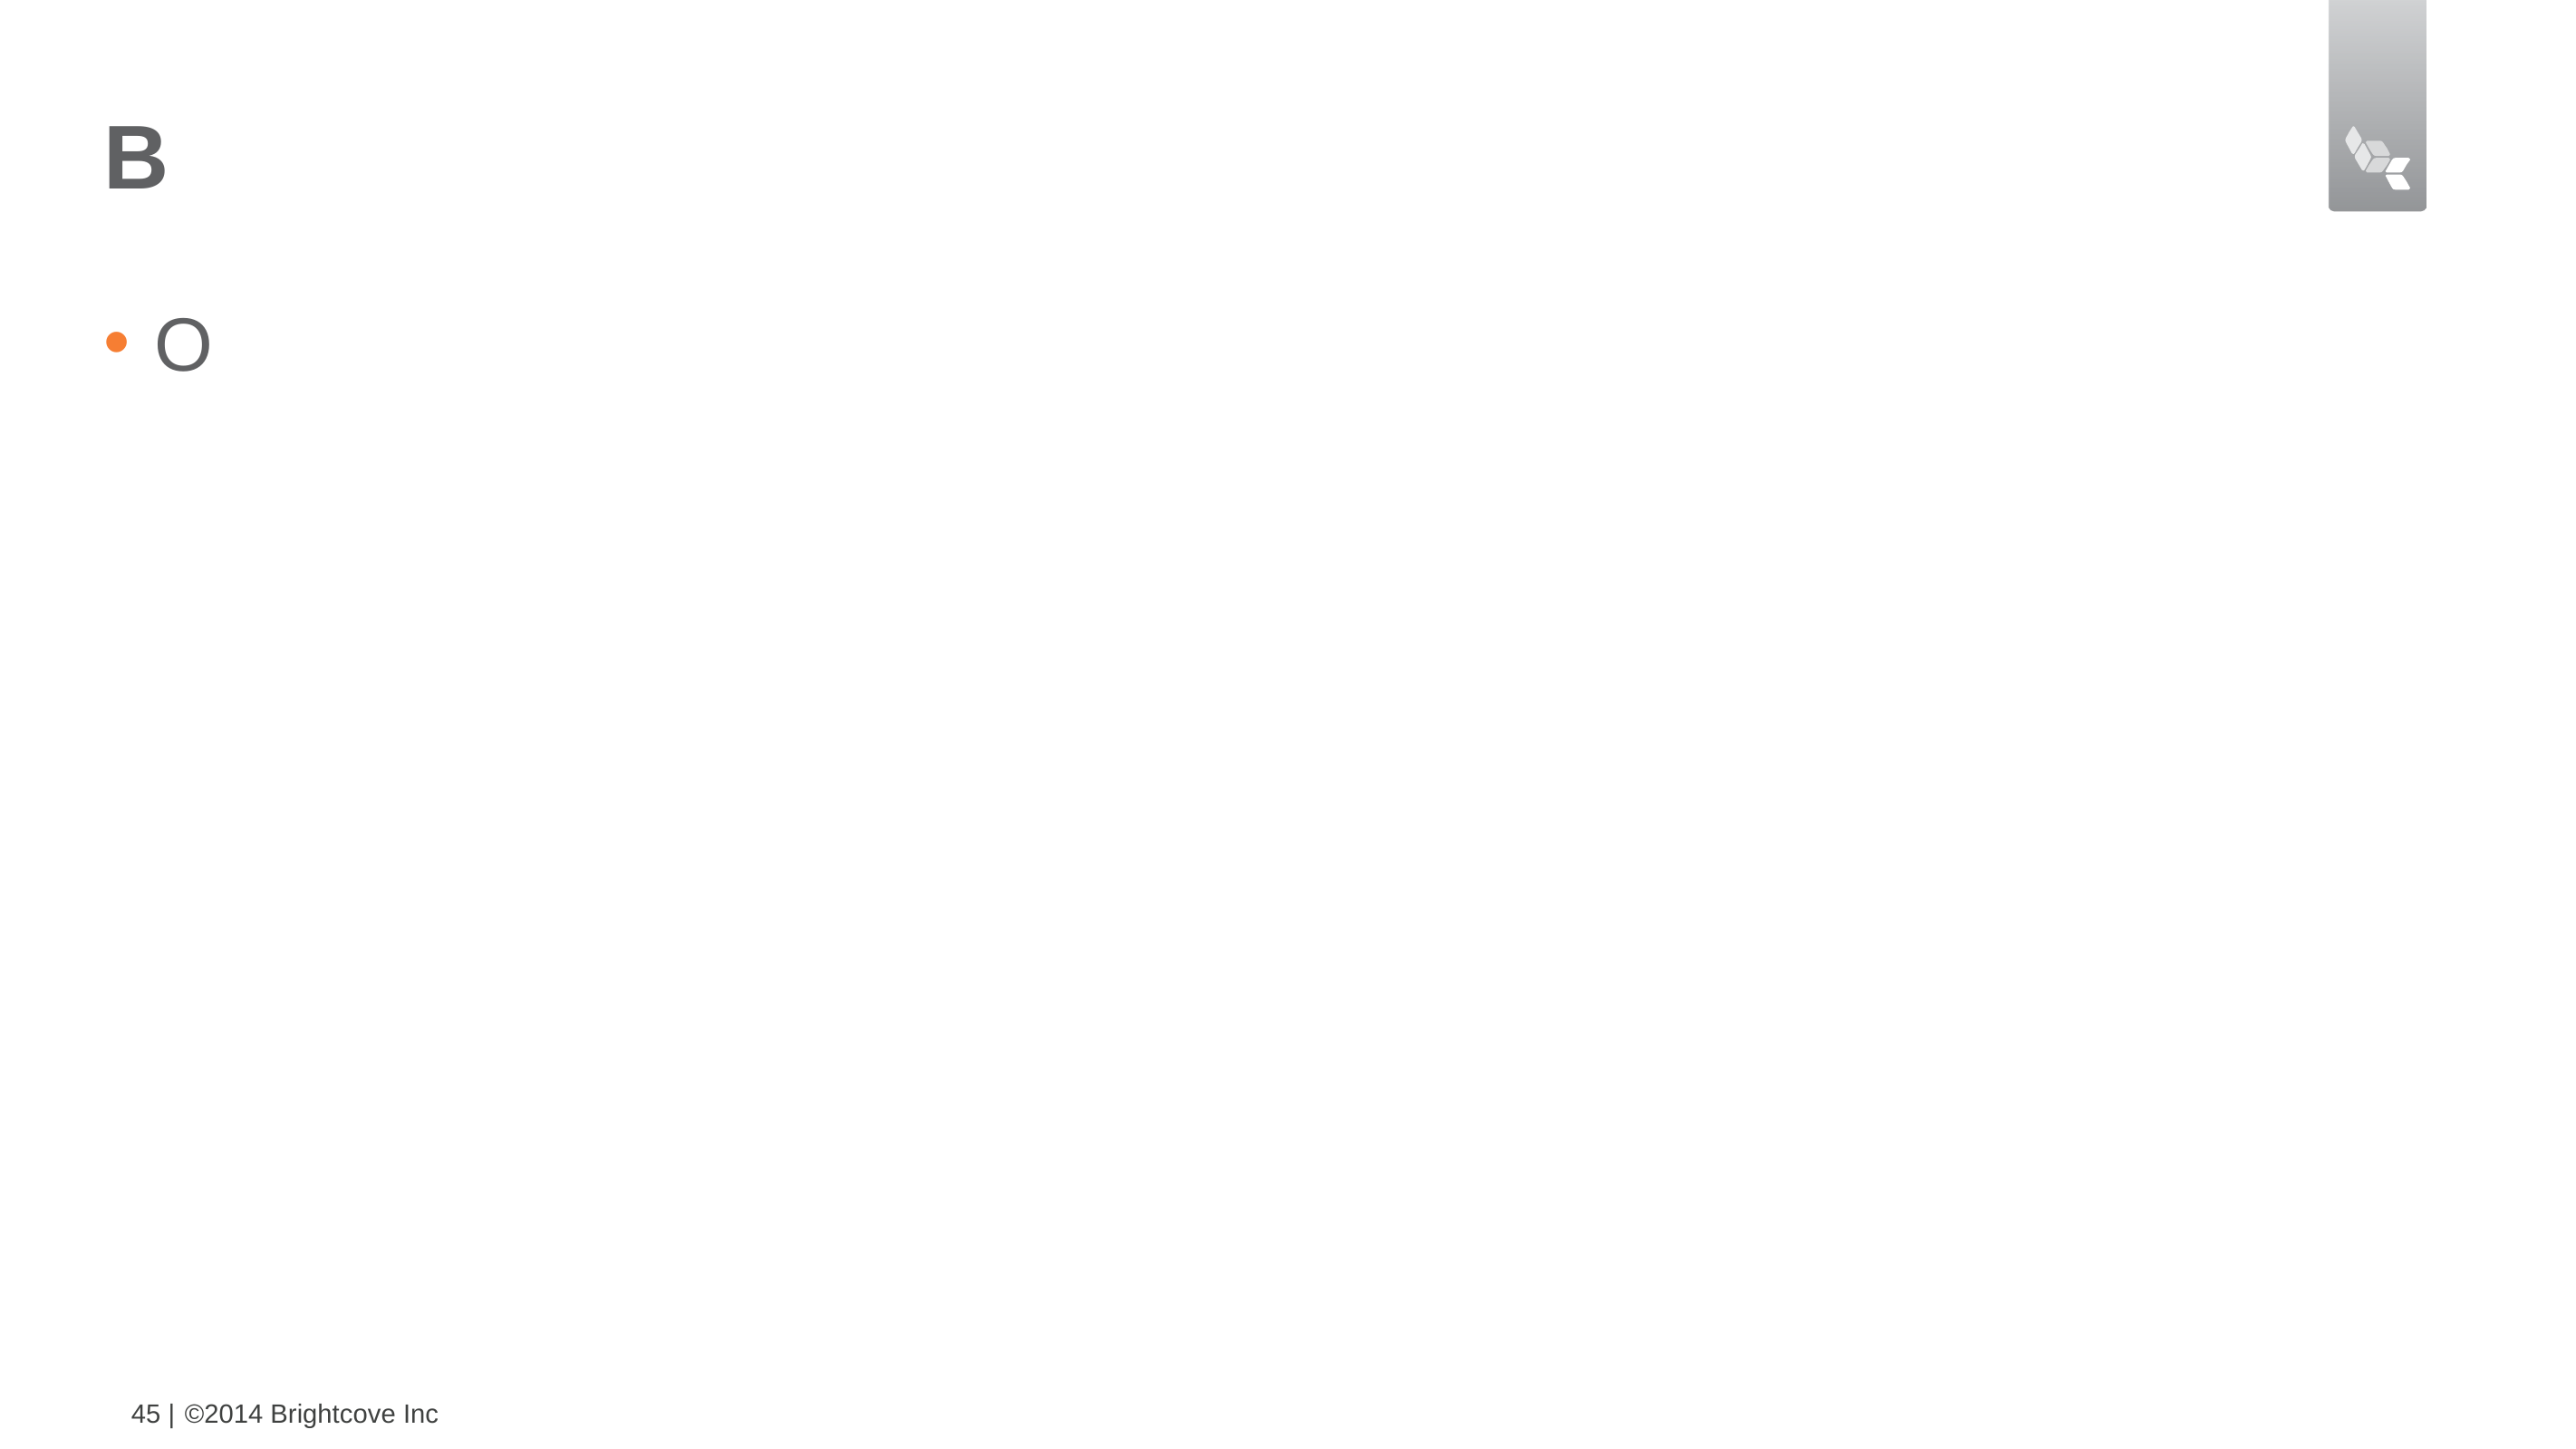

# B
O
45 |
©2014 Brightcove Inc